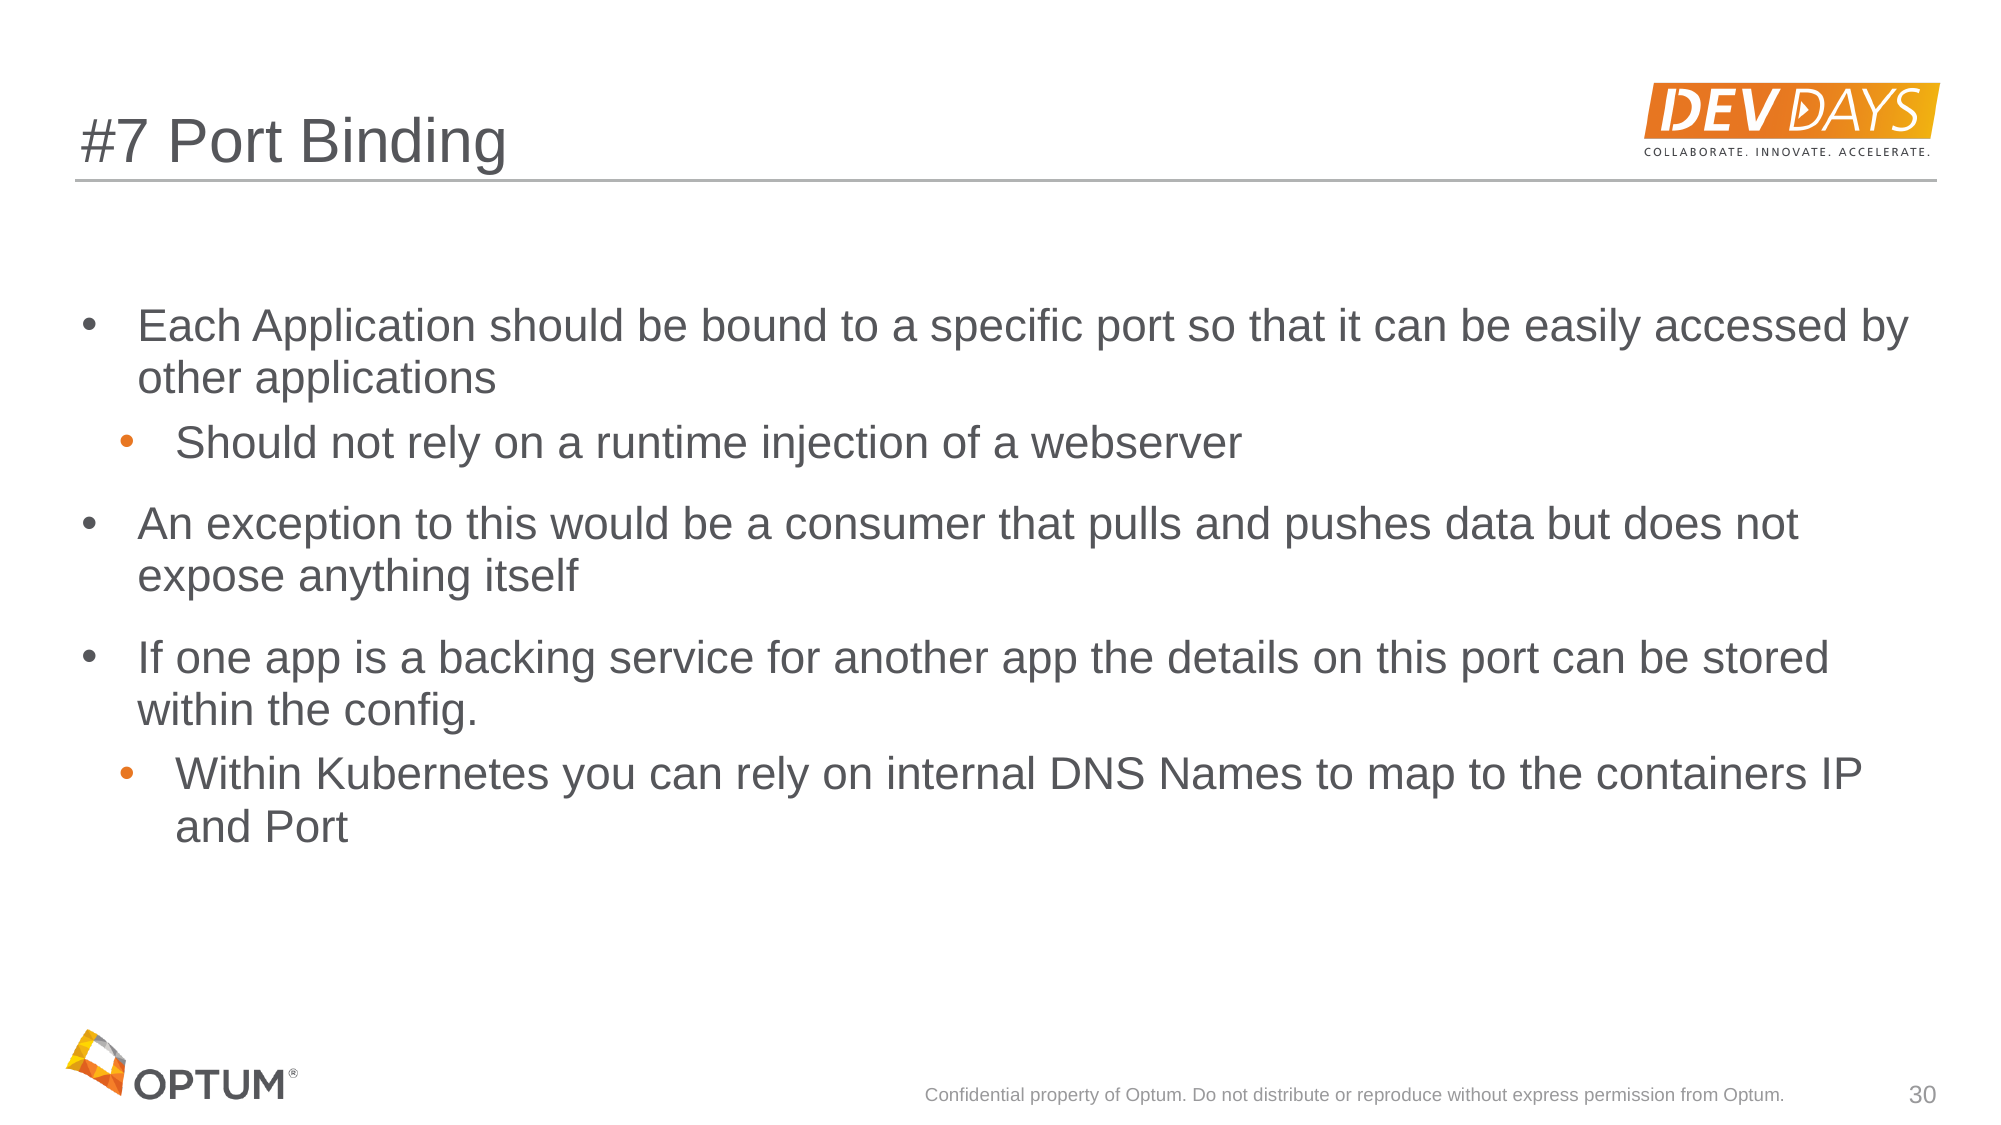

# #7 Port Binding

Each Application should be bound to a specific port so that it can be easily accessed by other applications
Should not rely on a runtime injection of a webserver
An exception to this would be a consumer that pulls and pushes data but does not expose anything itself
If one app is a backing service for another app the details on this port can be stored within the config.
Within Kubernetes you can rely on internal DNS Names to map to the containers IP and Port
Confidential property of Optum. Do not distribute or reproduce without express permission from Optum.
30